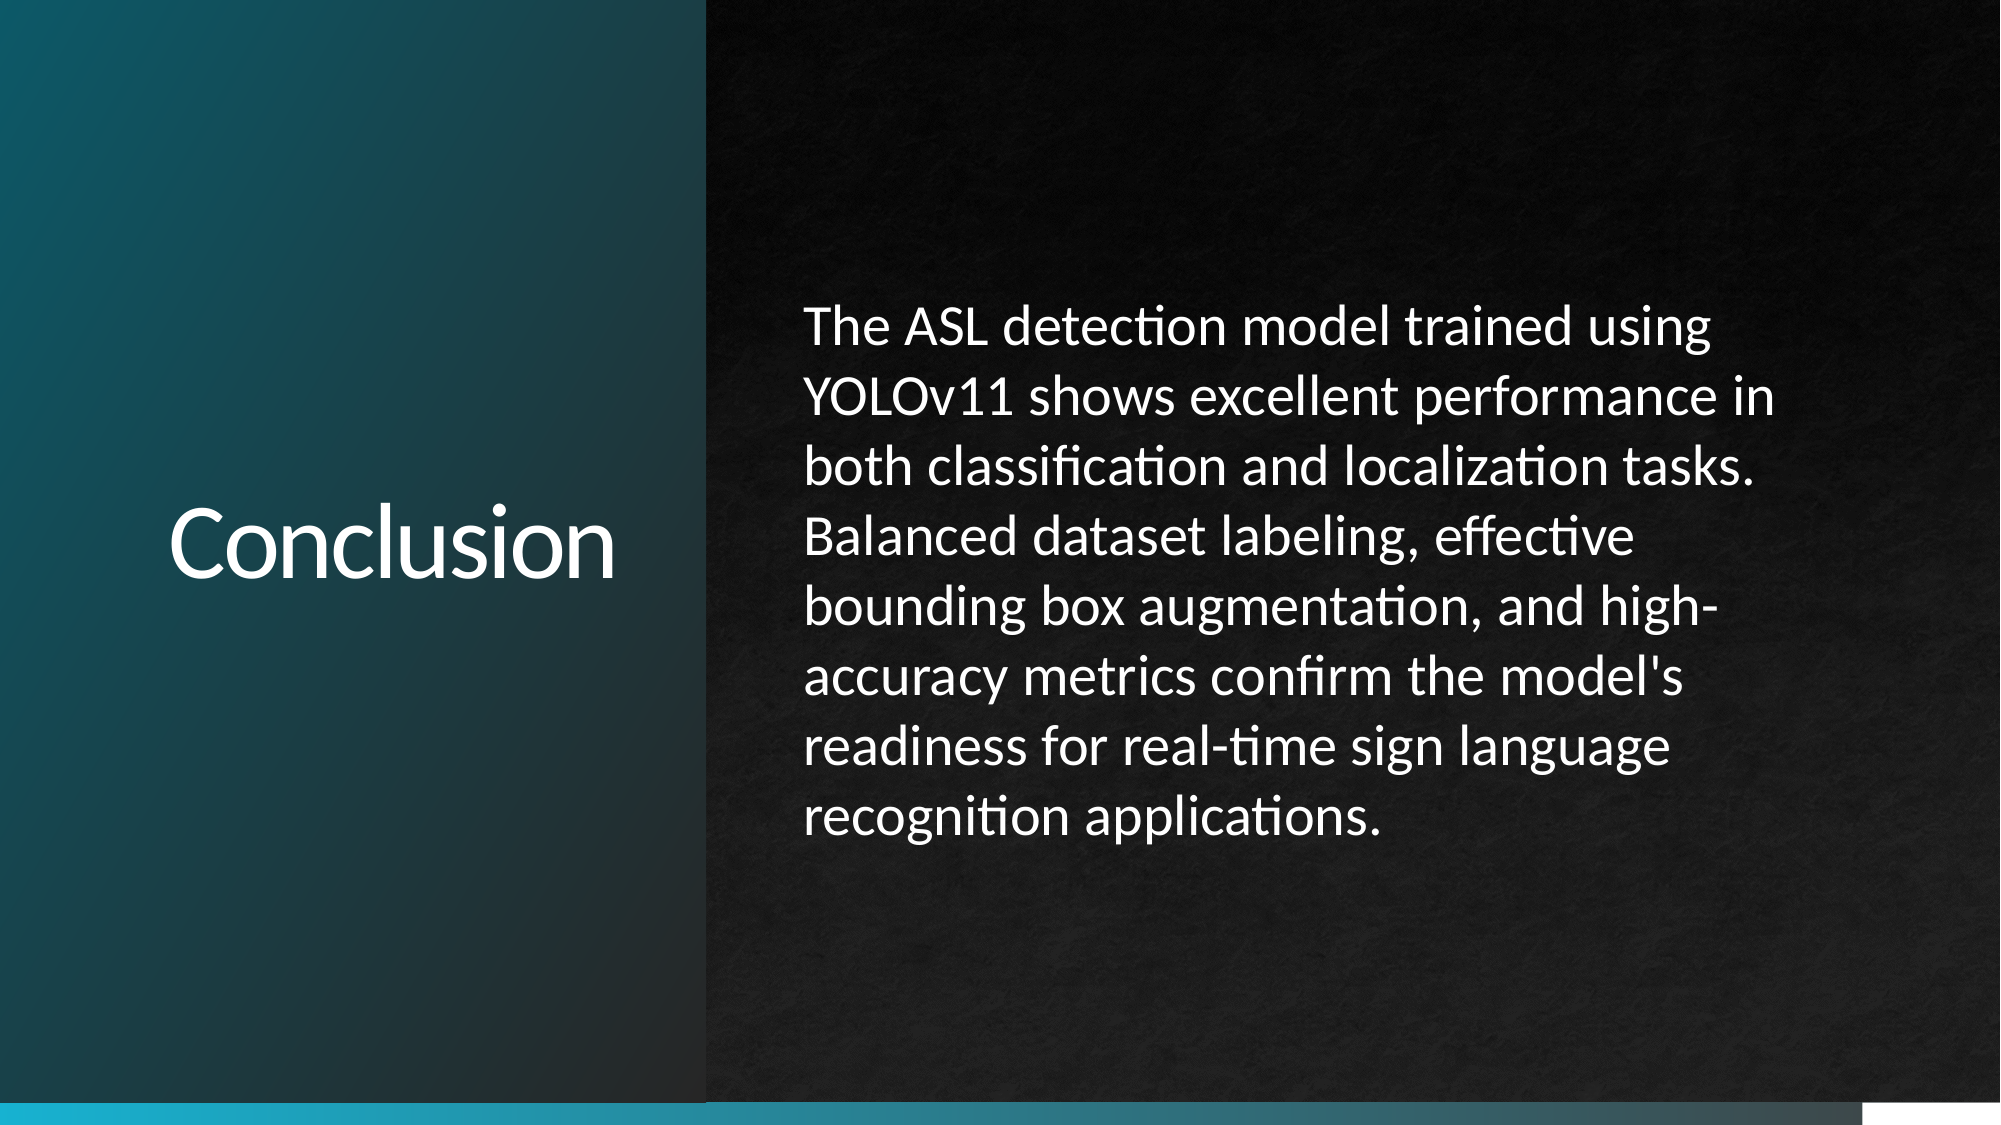

# Conclusion
The ASL detection model trained using YOLOv11 shows excellent performance in both classification and localization tasks. Balanced dataset labeling, effective bounding box augmentation, and high-accuracy metrics confirm the model's readiness for real-time sign language recognition applications.